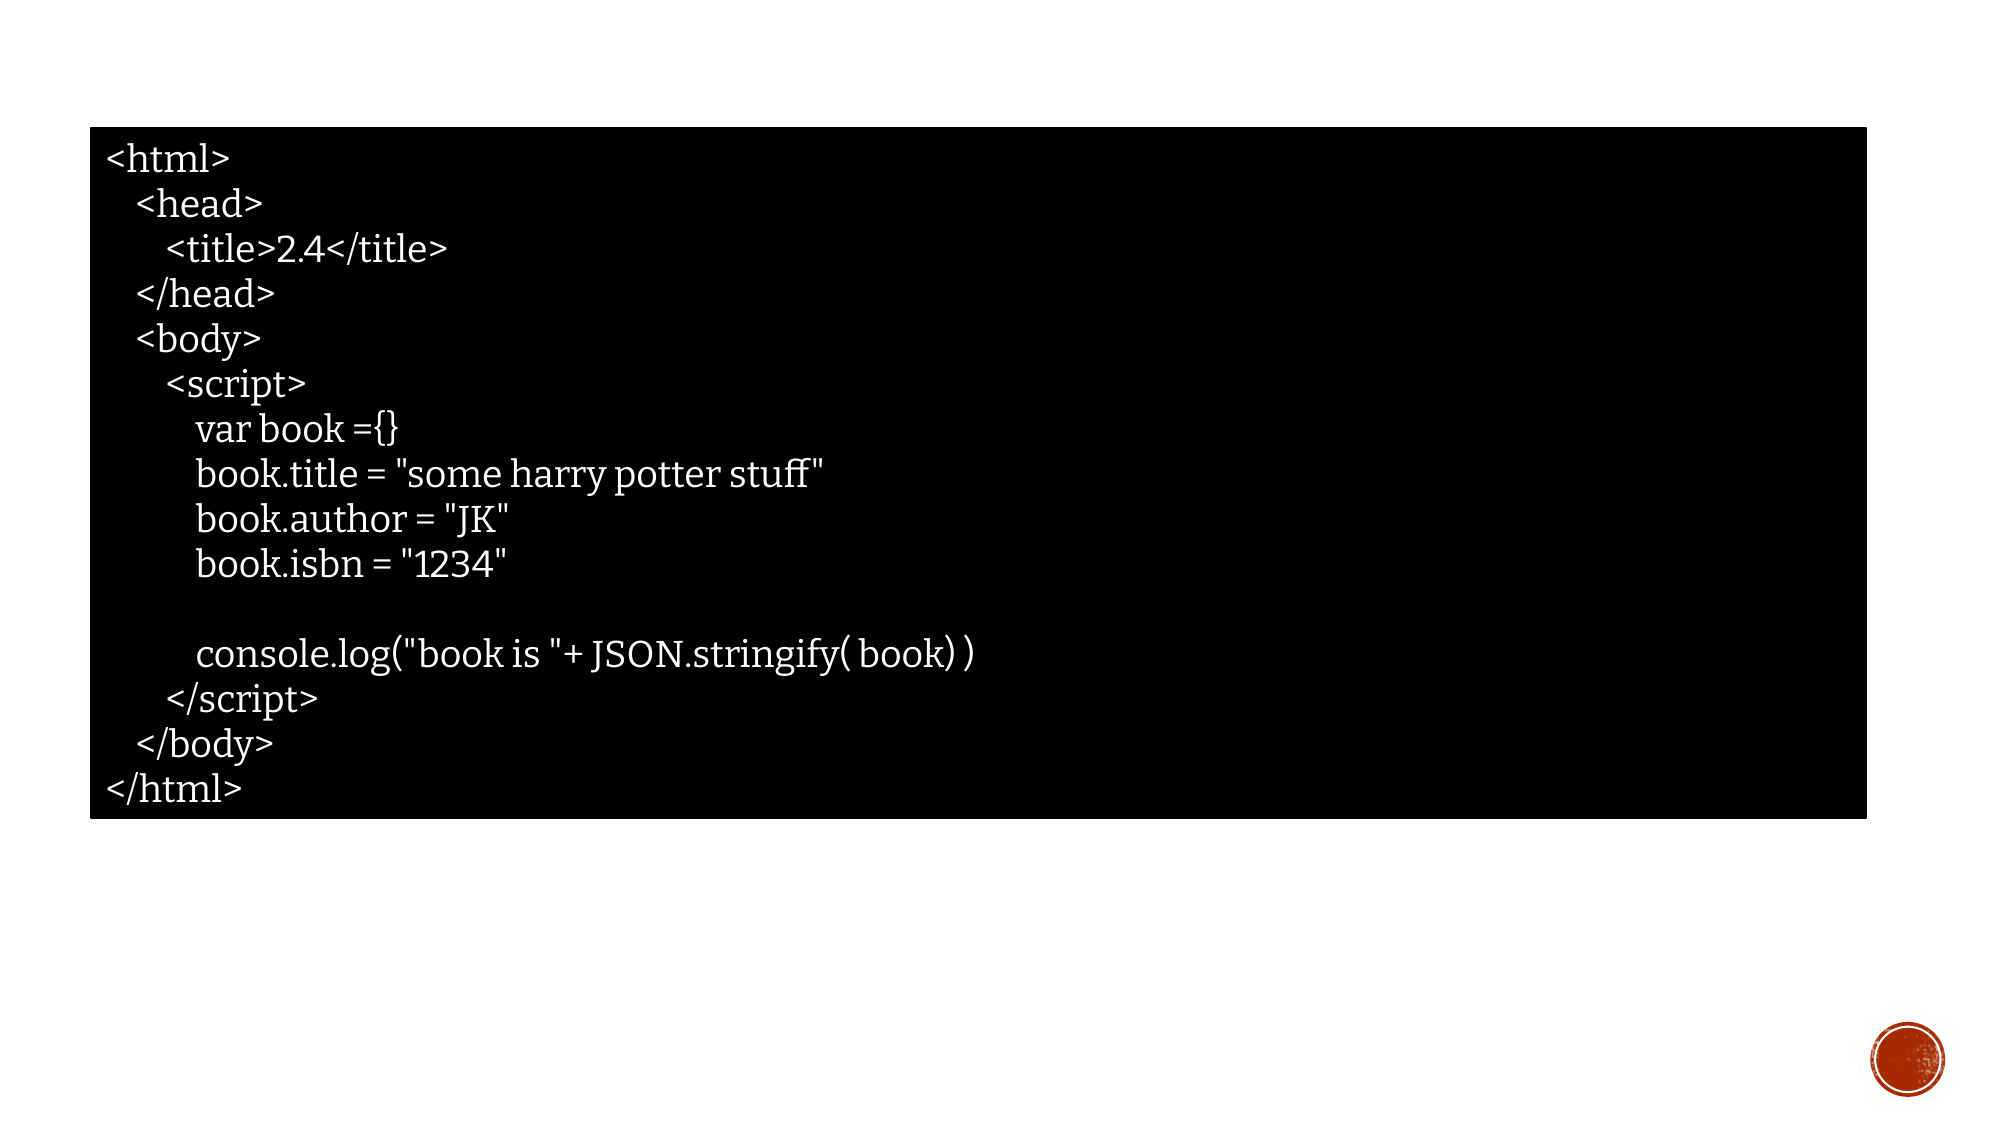

<html>
    <head>
        <title>2.4</title>
    </head>
    <body>
        <script>
            var book ={}
            book.title = "some harry potter stuff"
            book.author = "JK"
            book.isbn = "1234"
            console.log("book is "+ JSON.stringify( book) )
        </script>
    </body>
</html>